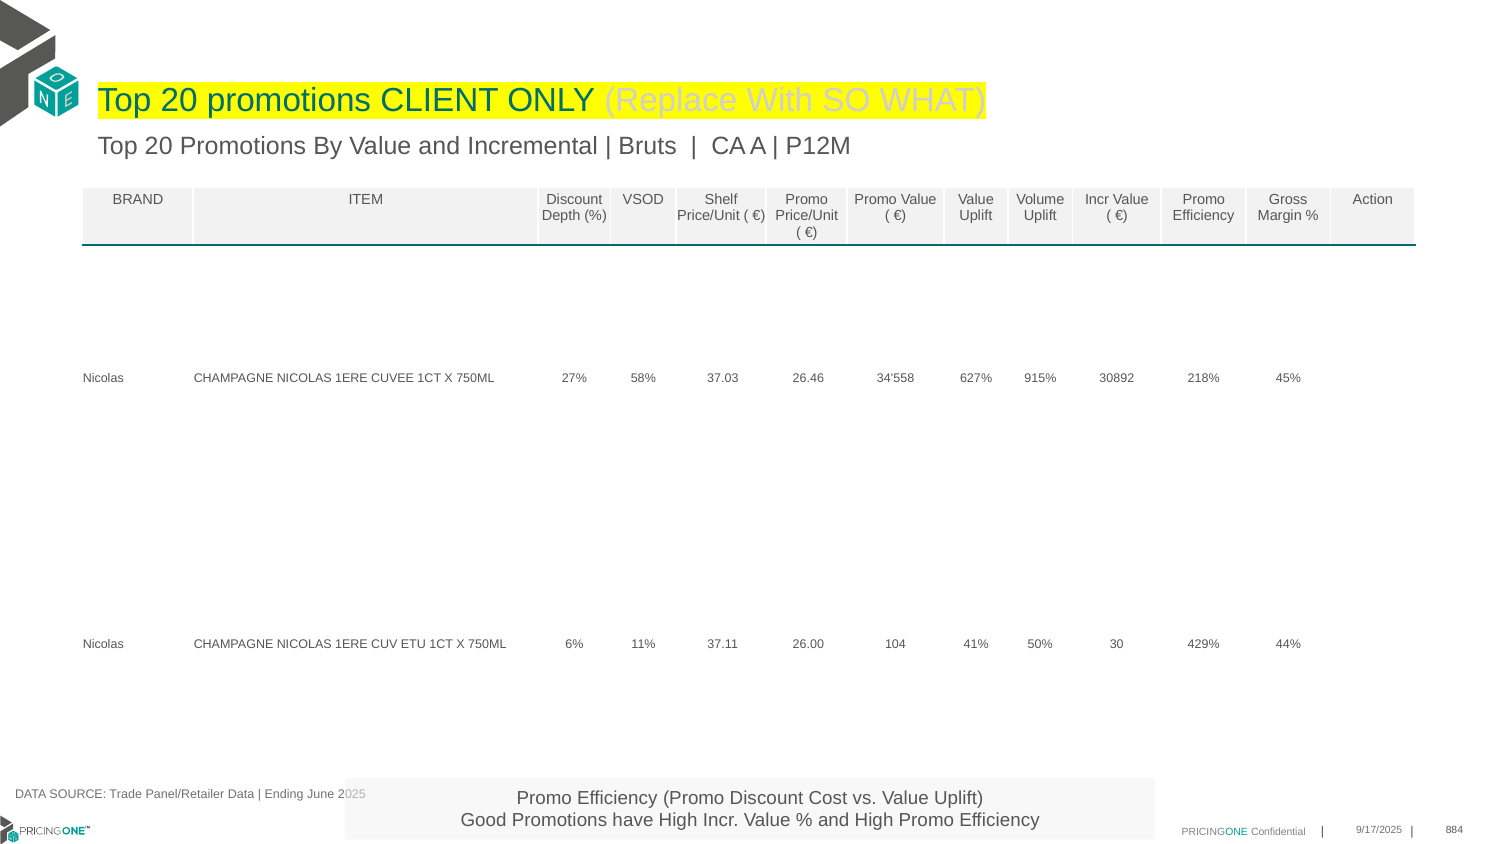

# Top 20 promotions CLIENT ONLY (Replace With SO WHAT)
Top 20 Promotions By Value and Incremental | Bruts  |  CA A | P12M
| BRAND | ITEM | Discount Depth (%) | VSOD | Shelf Price/Unit ( €) | Promo Price/Unit ( €) | Promo Value ( €) | Value Uplift | Volume Uplift | Incr Value ( €) | Promo Efficiency | Gross Margin % | Action |
| --- | --- | --- | --- | --- | --- | --- | --- | --- | --- | --- | --- | --- |
| Nicolas | CHAMPAGNE NICOLAS 1ERE CUVEE 1CT X 750ML | 27% | 58% | 37.03 | 26.46 | 34'558 | 627% | 915% | 30892 | 218% | 45% |  |
| Nicolas | CHAMPAGNE NICOLAS 1ERE CUV ETU 1CT X 750ML | 6% | 11% | 37.11 | 26.00 | 104 | 41% | 50% | 30 | 429% | 44% |  |
Promo Efficiency (Promo Discount Cost vs. Value Uplift)
Good Promotions have High Incr. Value % and High Promo Efficiency
DATA SOURCE: Trade Panel/Retailer Data | Ending June 2025

9/17/2025
884